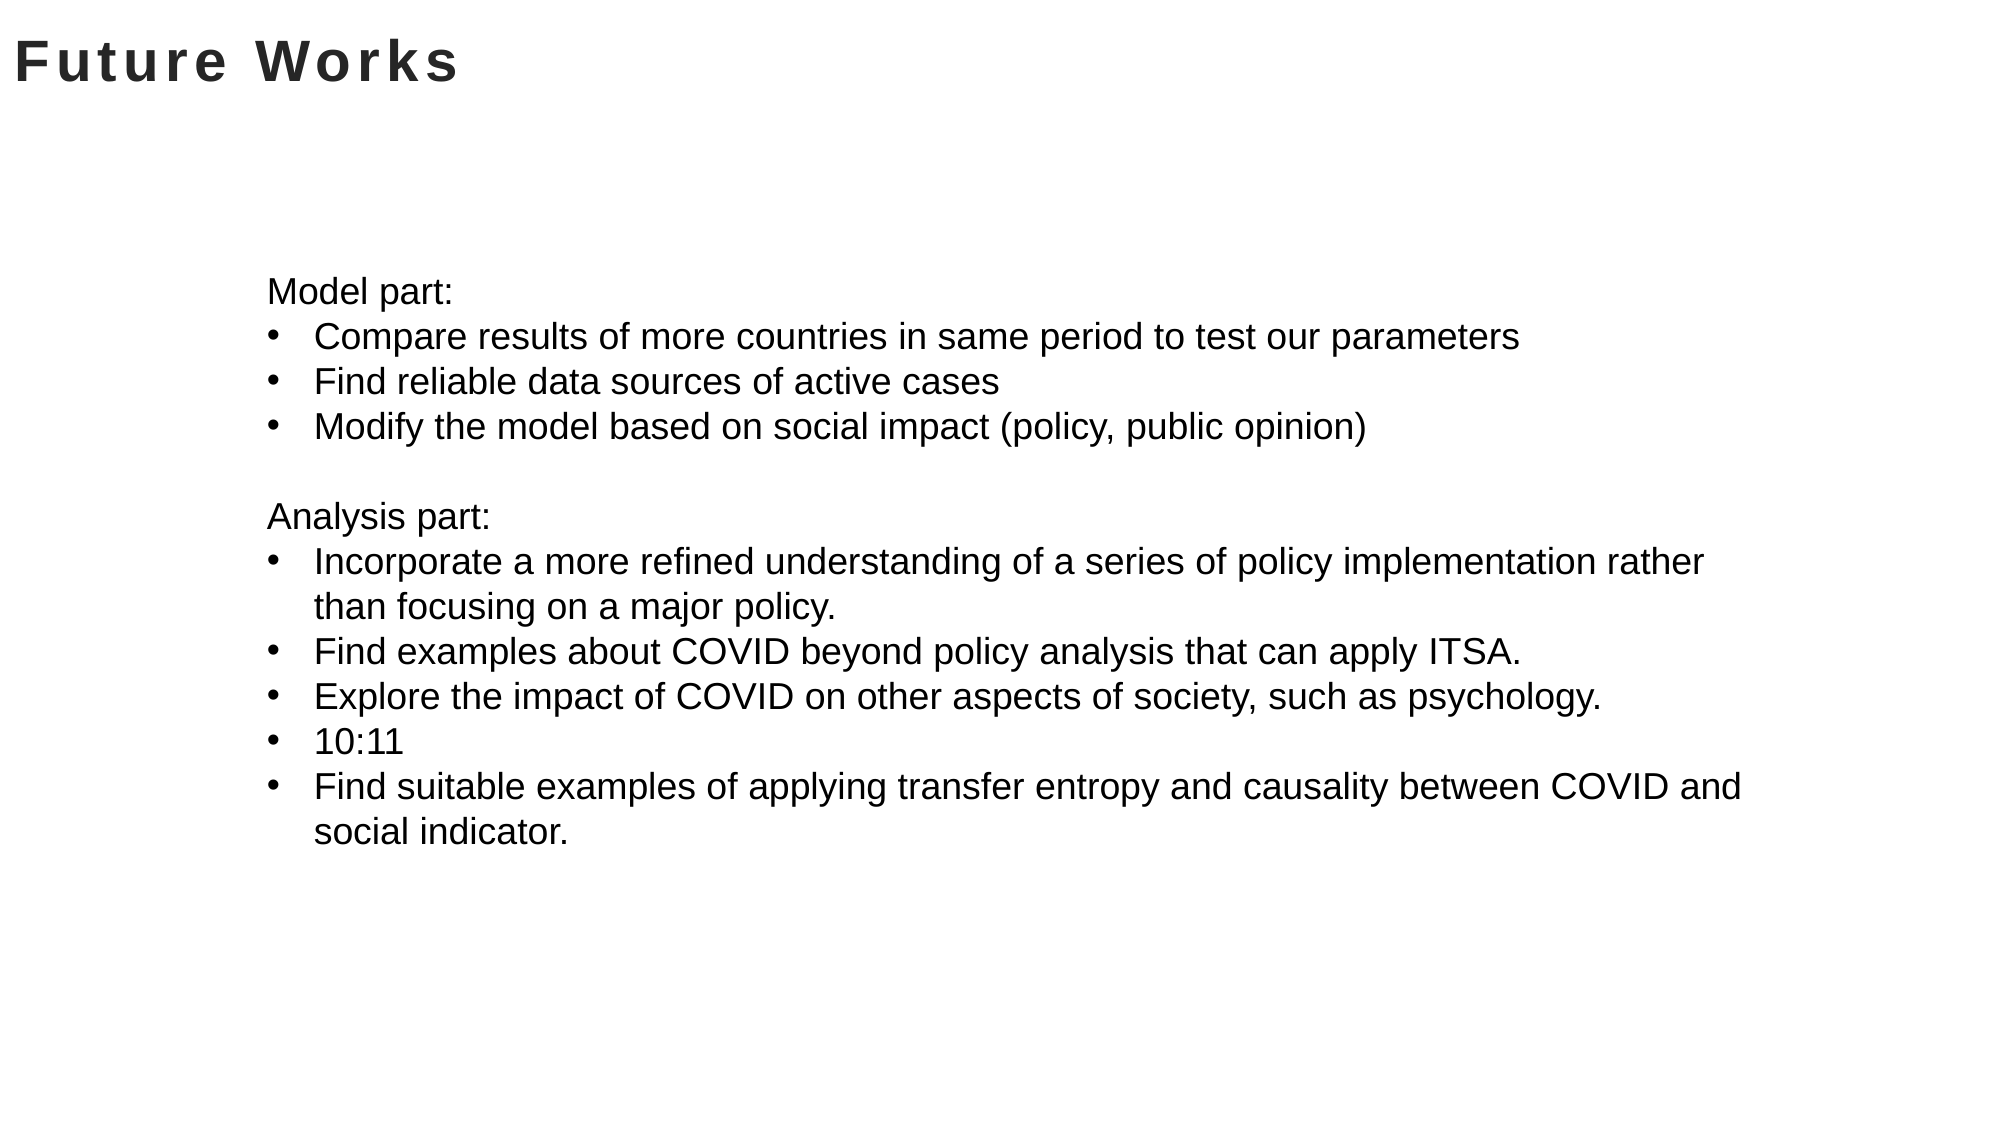

# Future Works
Model part:
Compare results of more countries in same period to test our parameters
Find reliable data sources of active cases
Modify the model based on social impact (policy, public opinion)

Analysis part:
Incorporate a more refined understanding of a series of policy implementation rather than focusing on a major policy.
Find examples about COVID beyond policy analysis that can apply ITSA.
Explore the impact of COVID on other aspects of society, such as psychology.
10:11
Find suitable examples of applying transfer entropy and causality between COVID and social indicator.